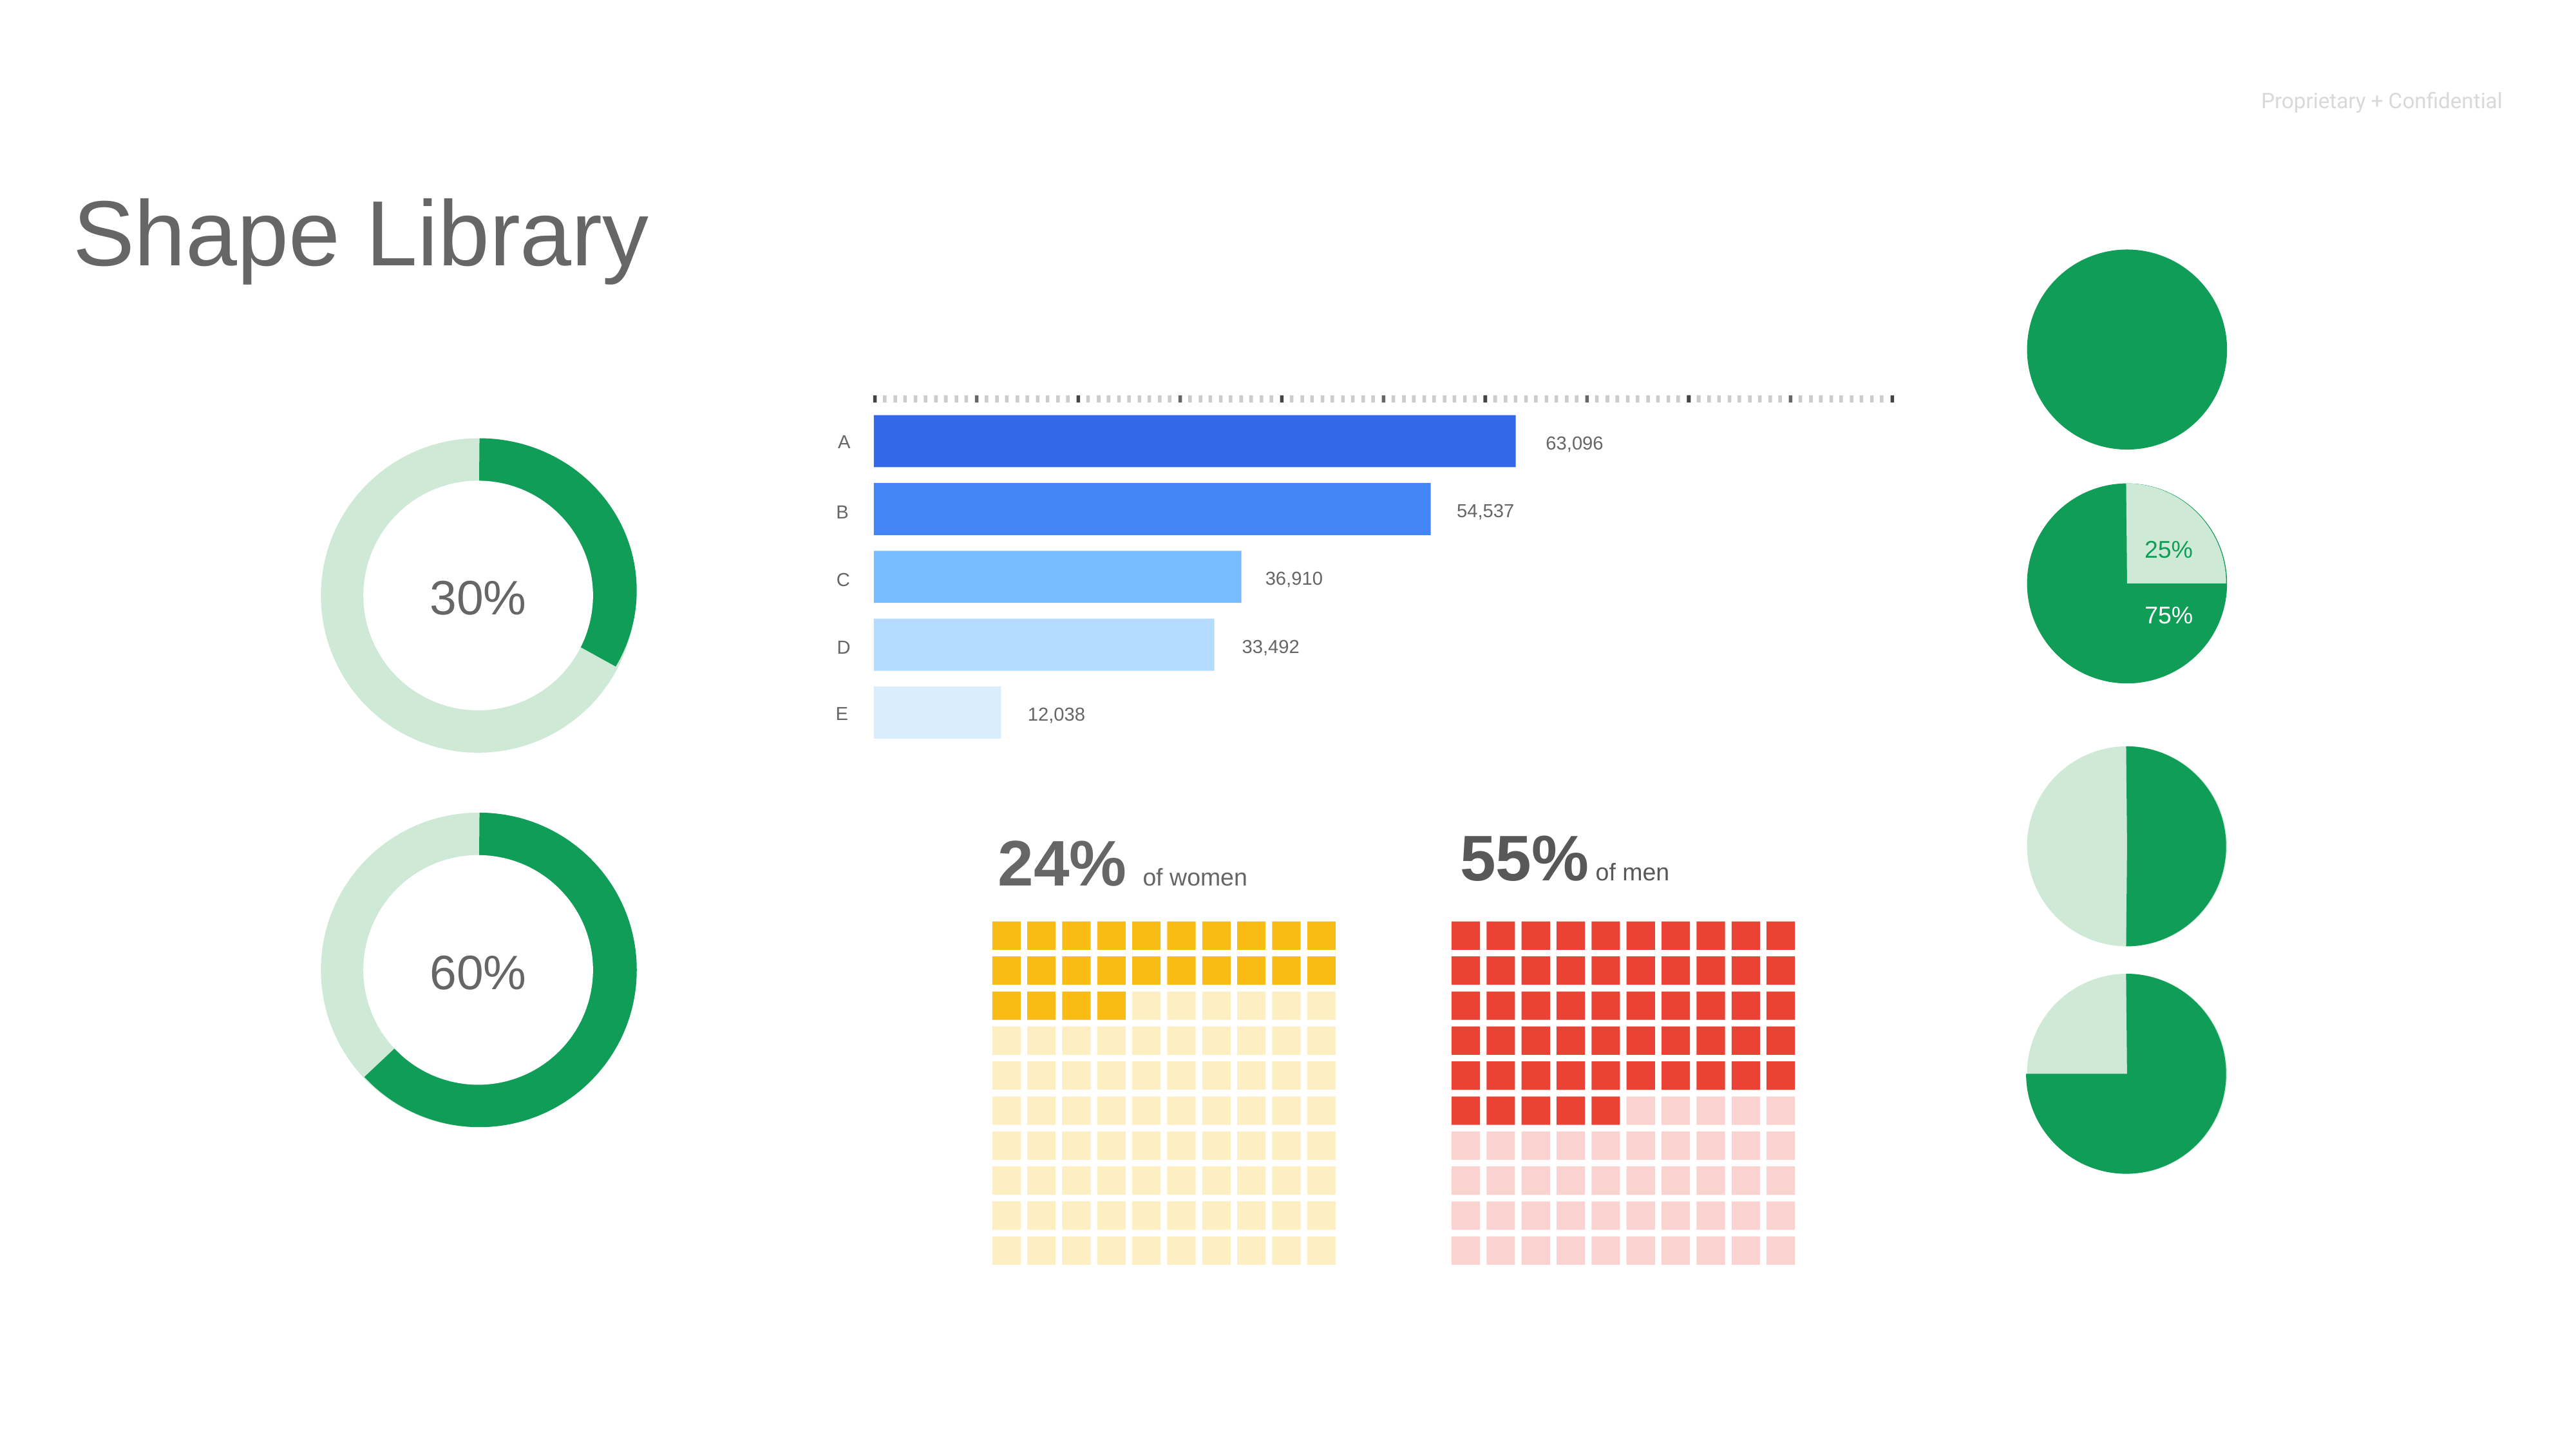

# Shape Library

A
63,096

30%

54,537
B
25%

36,910
C
75%

33,492
D

12,038
E

55% of men
24% of women

60%

Source:  Lorem ipsum dolor sit amet, consectetur adipiscing elit. Duis non erat sem